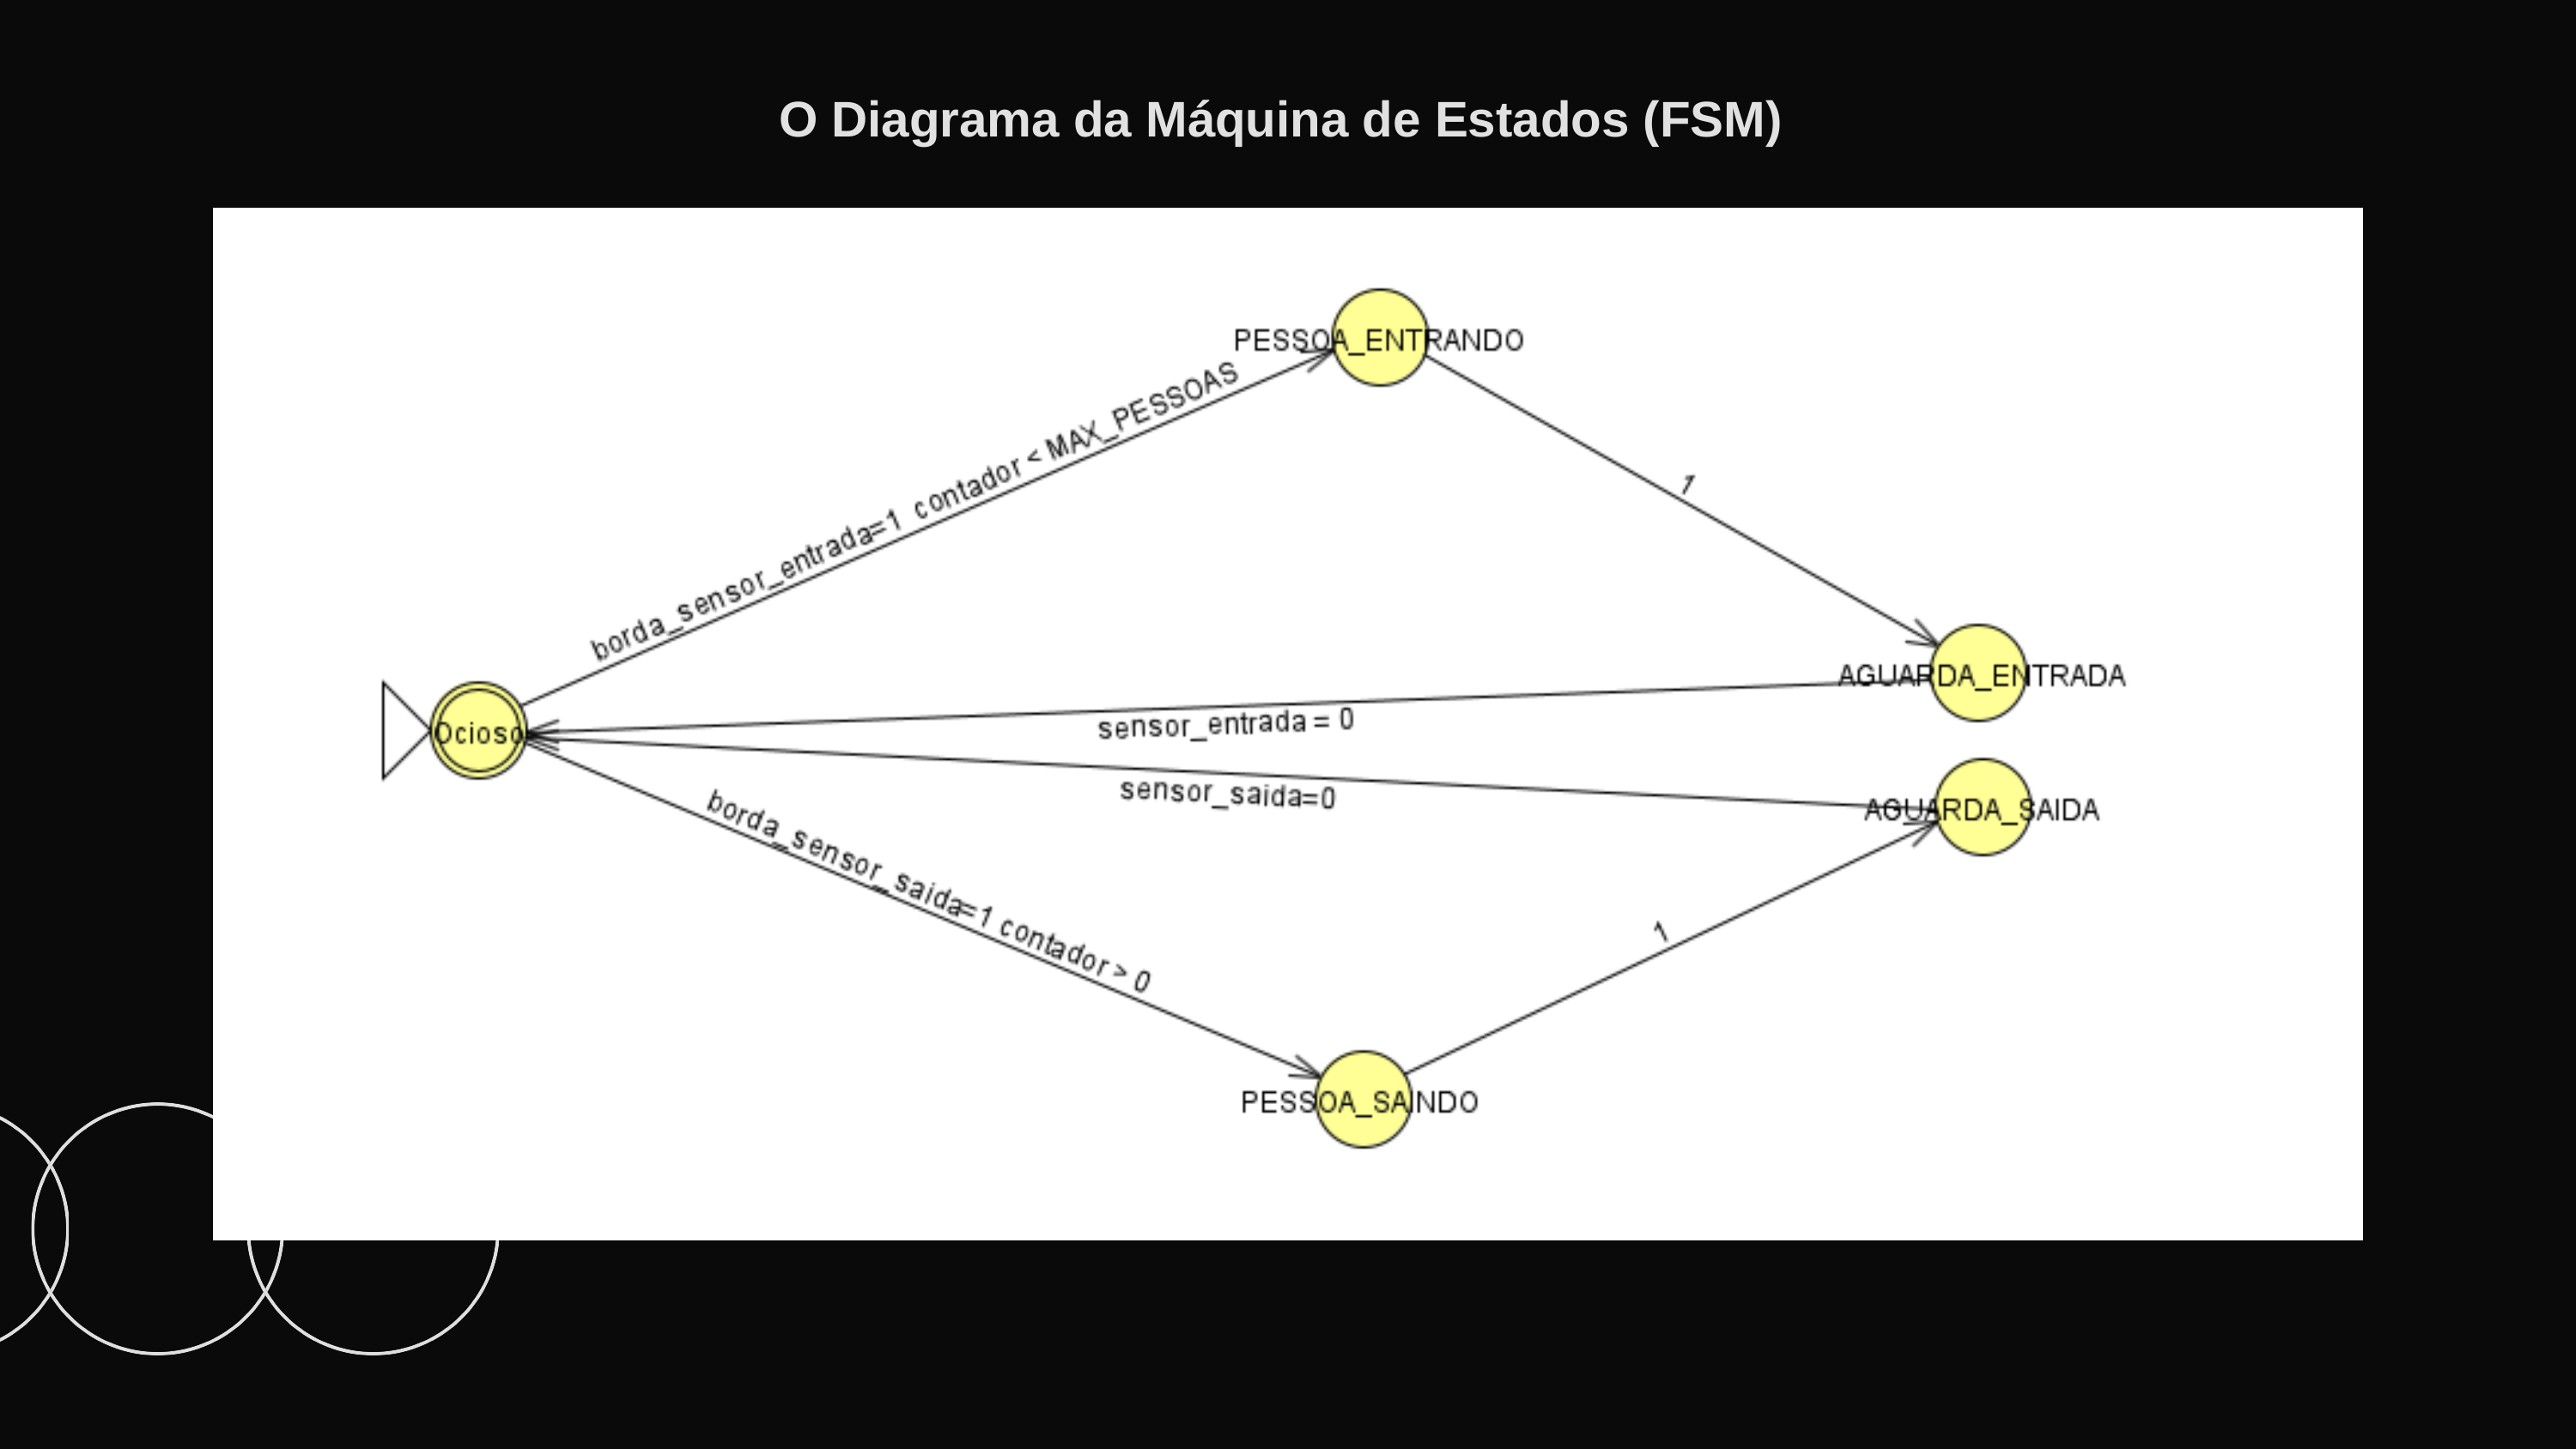

O Diagrama da Máquina de Estados (FSM)